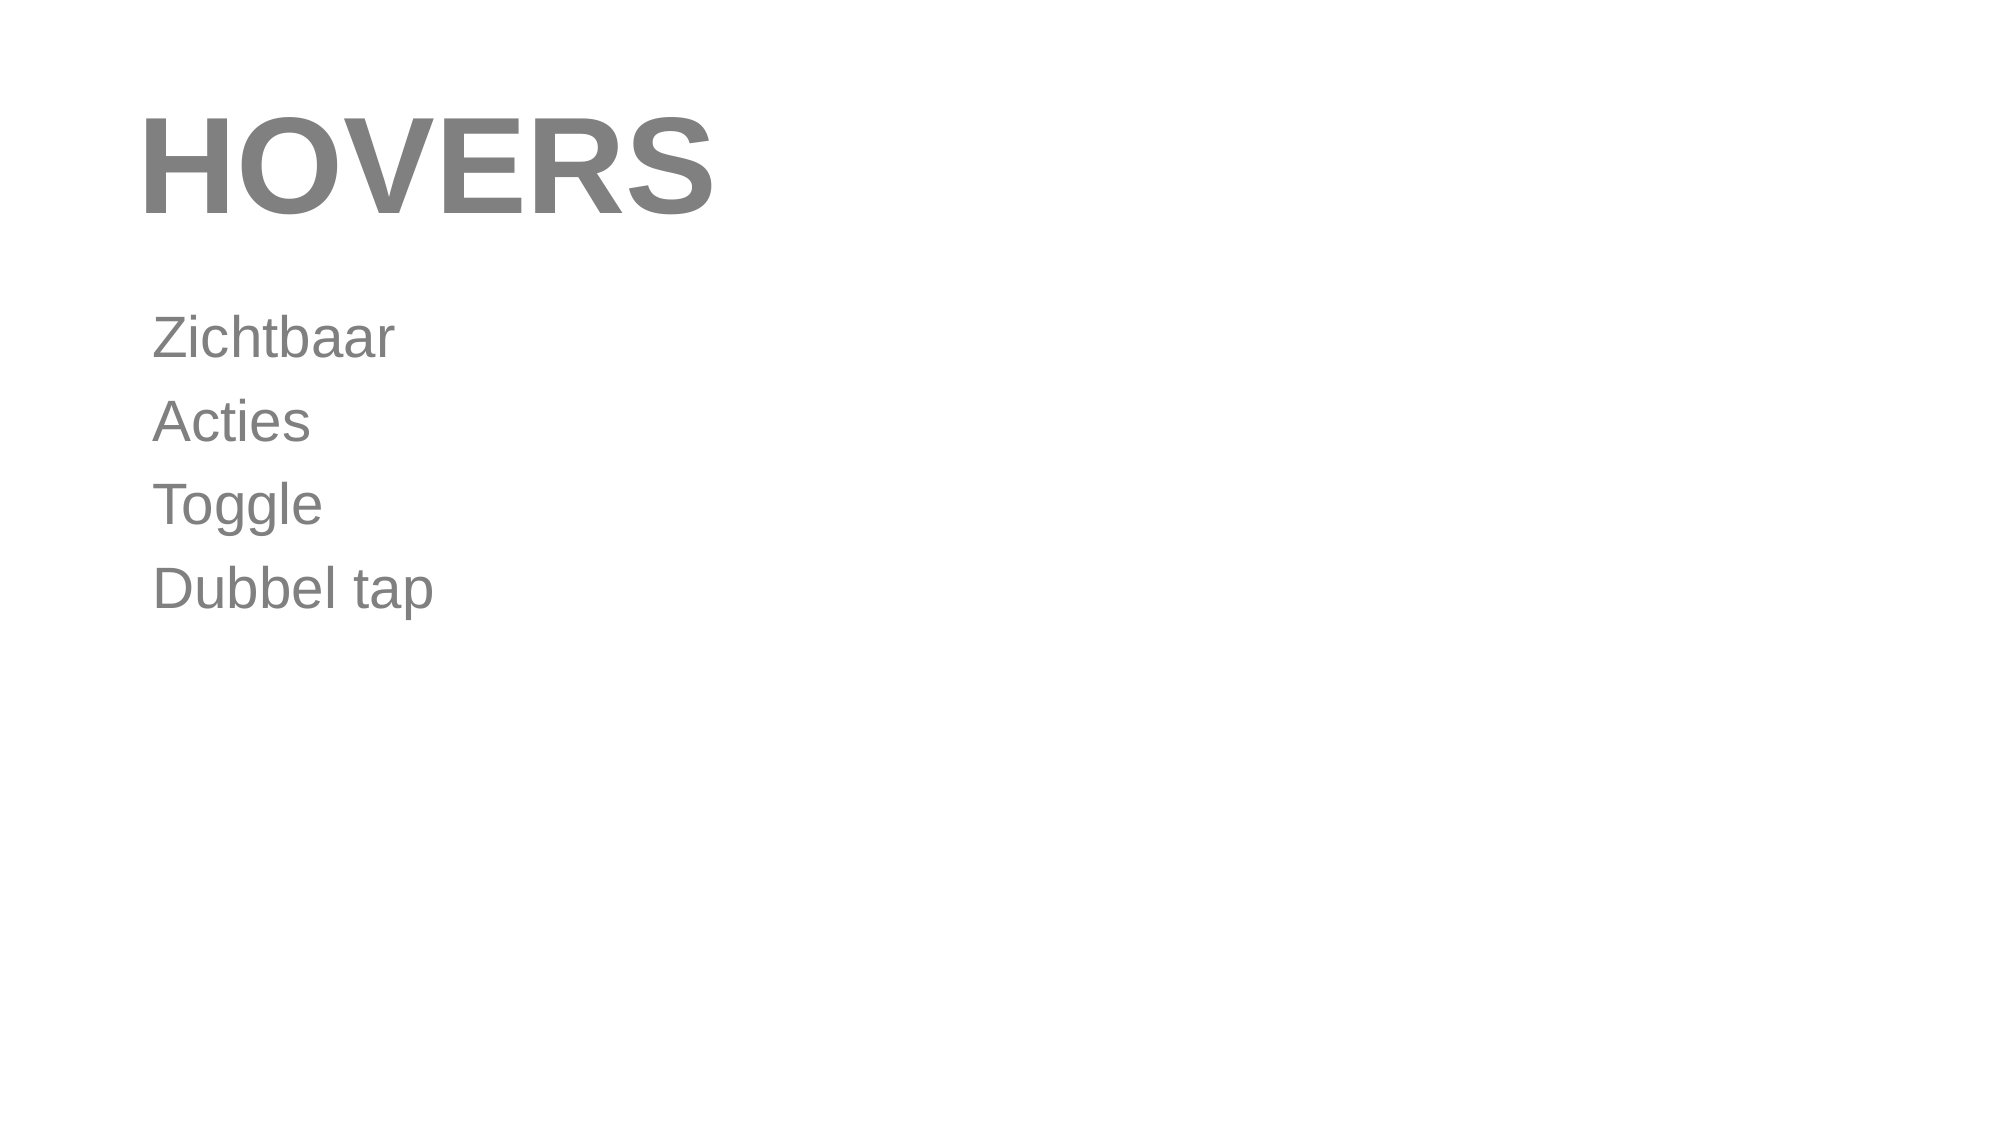

# HOVERS
Zichtbaar
Acties
Toggle
Dubbel tap